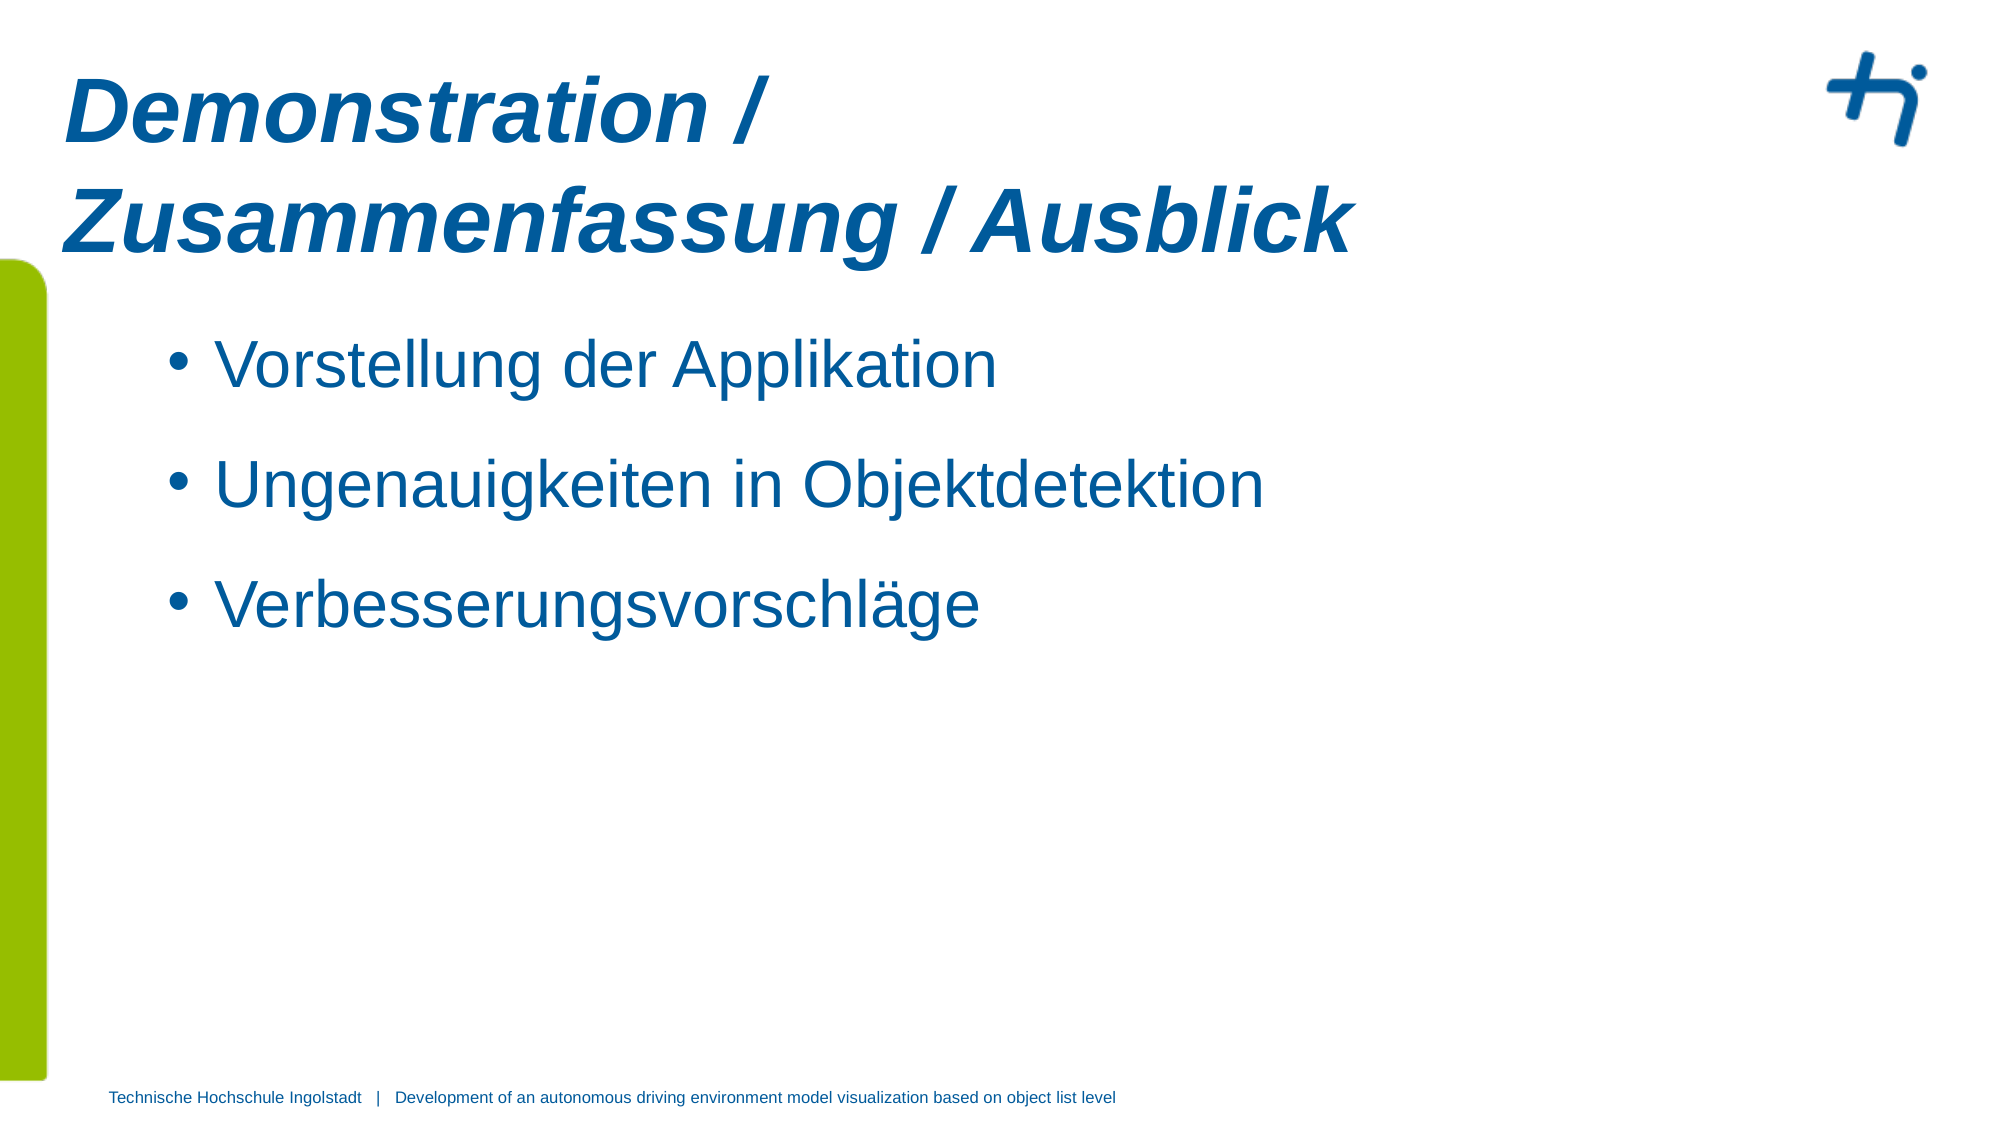

# Demonstration / Zusammenfassung / Ausblick
Vorstellung der Applikation
Ungenauigkeiten in Objektdetektion
Verbesserungsvorschläge